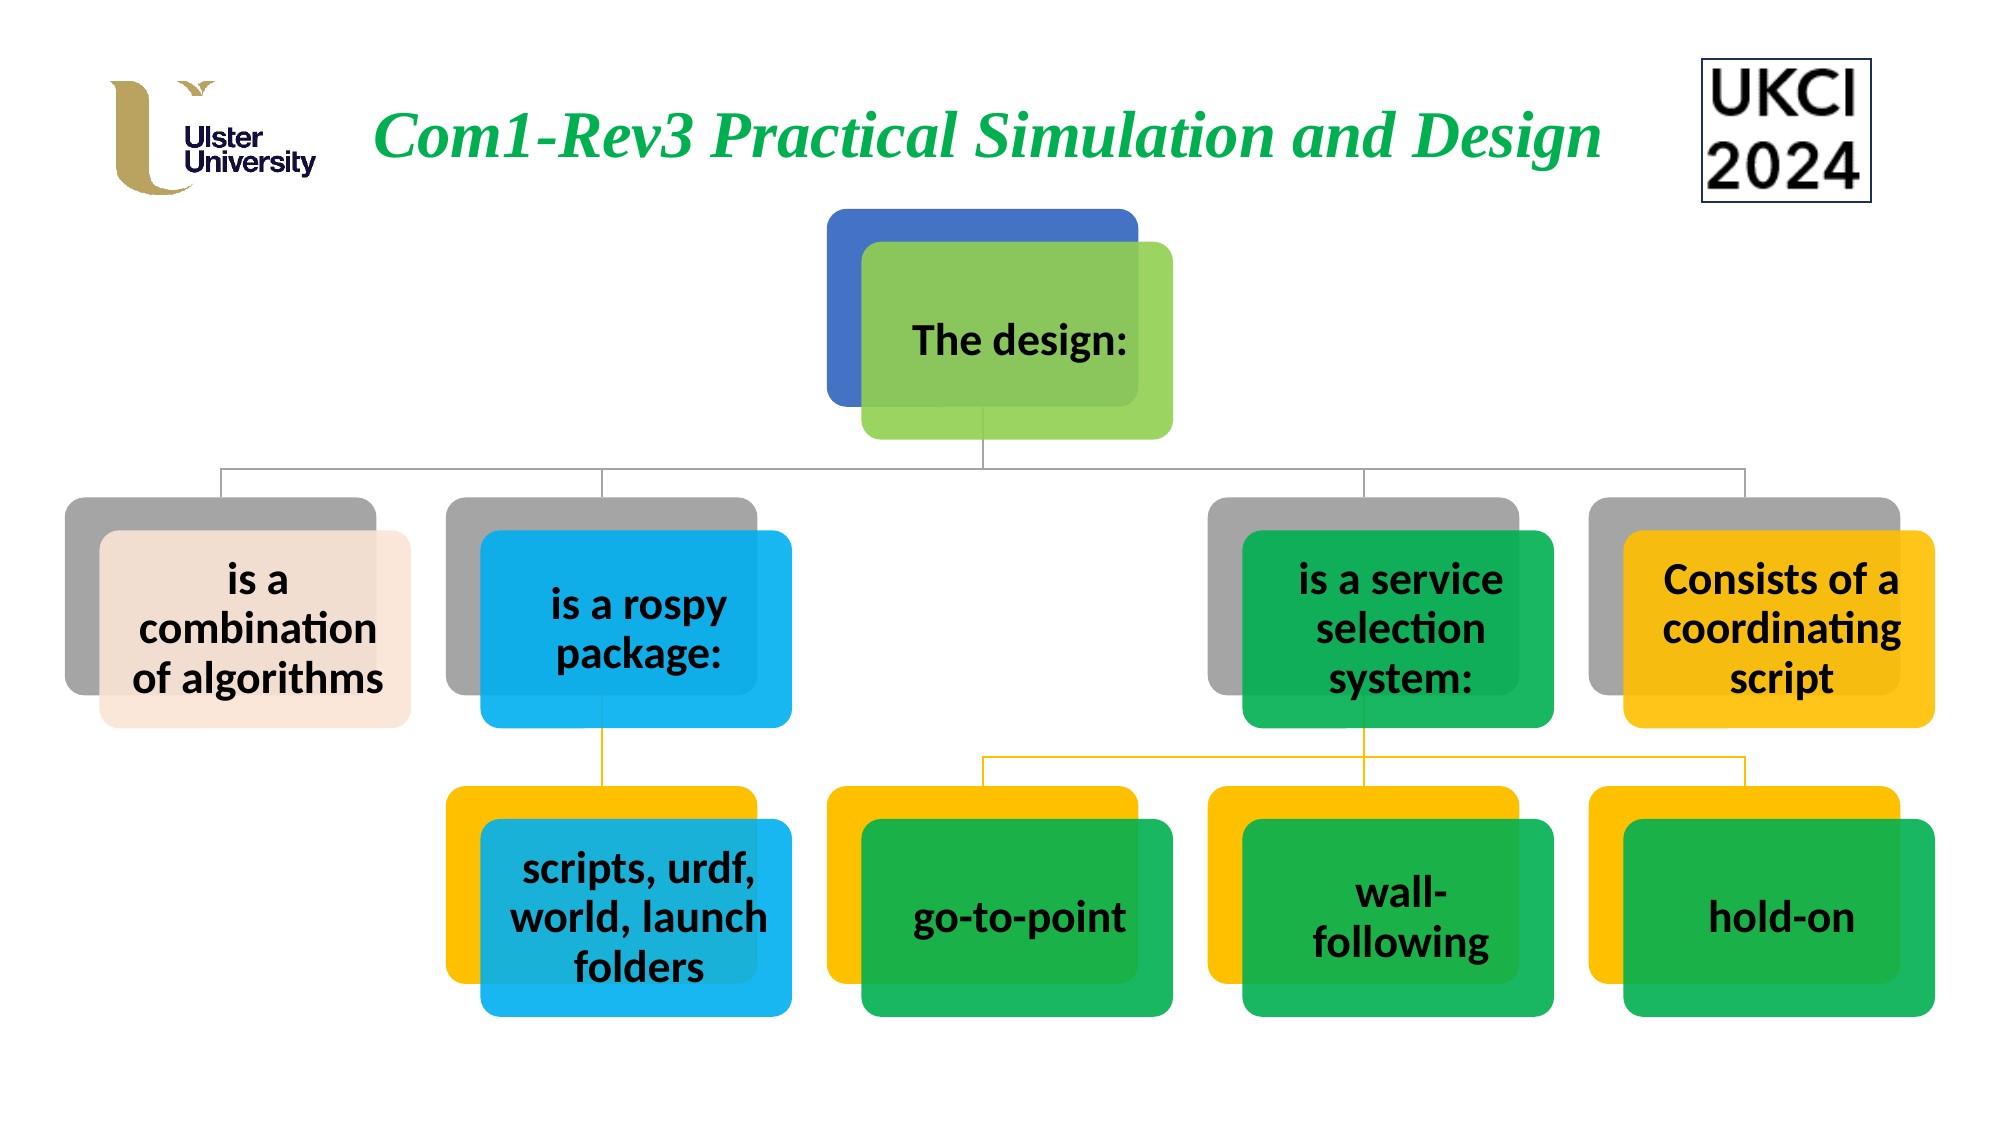

# Com1-Rev3 Practical Simulation and Design
The design:
is a combination of algorithms
is a rospy package:
scripts, urdf, world, launch folders
is a service selection system:
go-to-point
wall-following
hold-on
Consists of a coordinating script